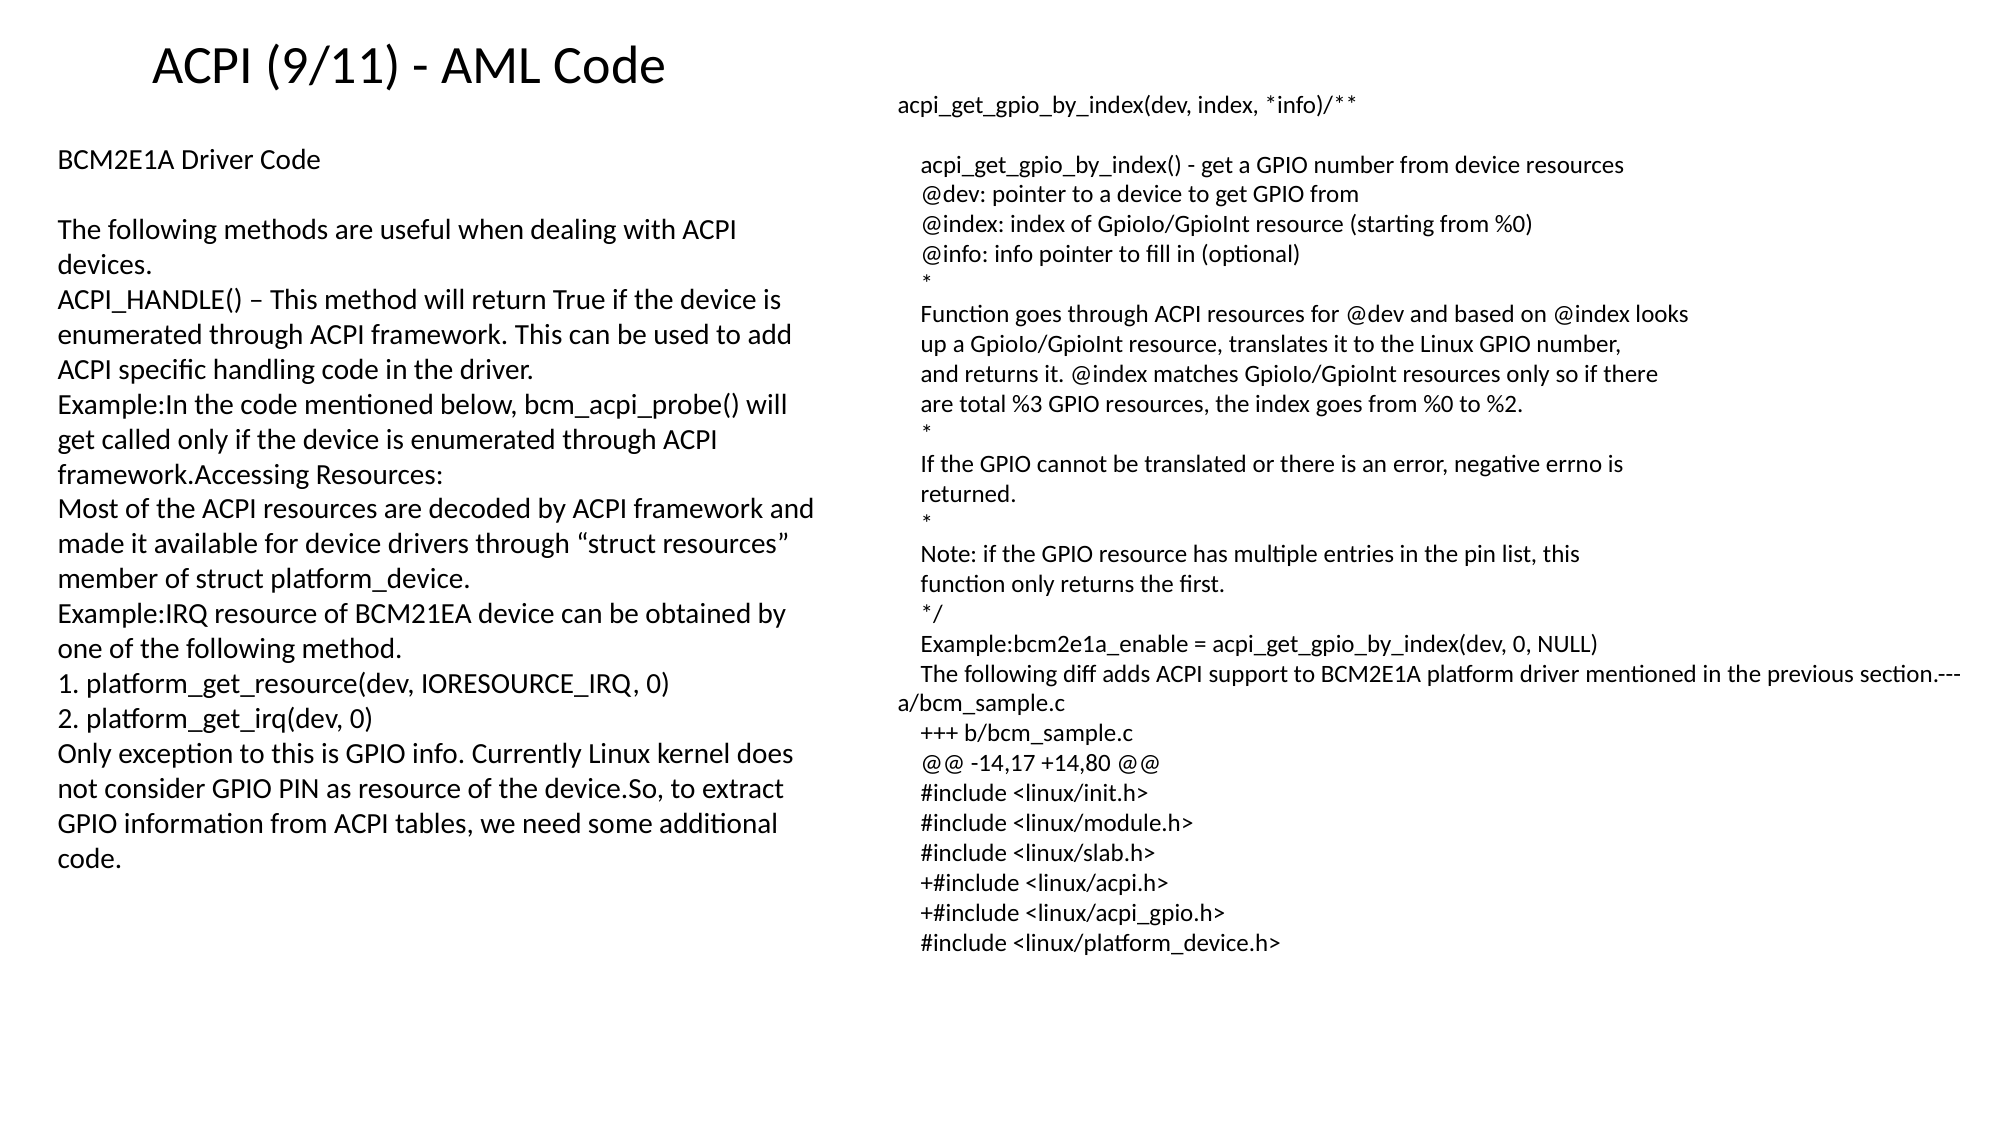

# ACPI (9/11) - AML Code
acpi_get_gpio_by_index(dev, index, *info)/**

    acpi_get_gpio_by_index() - get a GPIO number from device resources
    @dev: pointer to a device to get GPIO from
    @index: index of GpioIo/GpioInt resource (starting from %0)
    @info: info pointer to fill in (optional)
    *
    Function goes through ACPI resources for @dev and based on @index looks
    up a GpioIo/GpioInt resource, translates it to the Linux GPIO number,
    and returns it. @index matches GpioIo/GpioInt resources only so if there
    are total %3 GPIO resources, the index goes from %0 to %2.
    *
    If the GPIO cannot be translated or there is an error, negative errno is
    returned.
    *
    Note: if the GPIO resource has multiple entries in the pin list, this
    function only returns the first.
    */
    Example:bcm2e1a_enable = acpi_get_gpio_by_index(dev, 0, NULL)
    The following diff adds ACPI support to BCM2E1A platform driver mentioned in the previous section.--- a/bcm_sample.c
    +++ b/bcm_sample.c
    @@ -14,17 +14,80 @@
    #include <linux/init.h>
    #include <linux/module.h>
    #include <linux/slab.h>
    +#include <linux/acpi.h>
    +#include <linux/acpi_gpio.h>
    #include <linux/platform_device.h>

BCM2E1A Driver Code

The following methods are useful when dealing with ACPI devices.
ACPI_HANDLE() – This method will return True if the device is enumerated through ACPI framework. This can be used to add ACPI specific handling code in the driver.
Example:In the code mentioned below, bcm_acpi_probe() will get called only if the device is enumerated through ACPI framework.Accessing Resources:
Most of the ACPI resources are decoded by ACPI framework and made it available for device drivers through “struct resources” member of struct platform_device.
Example:IRQ resource of BCM21EA device can be obtained by one of the following method.
1. platform_get_resource(dev, IORESOURCE_IRQ, 0)
2. platform_get_irq(dev, 0)
Only exception to this is GPIO info. Currently Linux kernel does not consider GPIO PIN as resource of the device.So, to extract GPIO information from ACPI tables, we need some additional code.